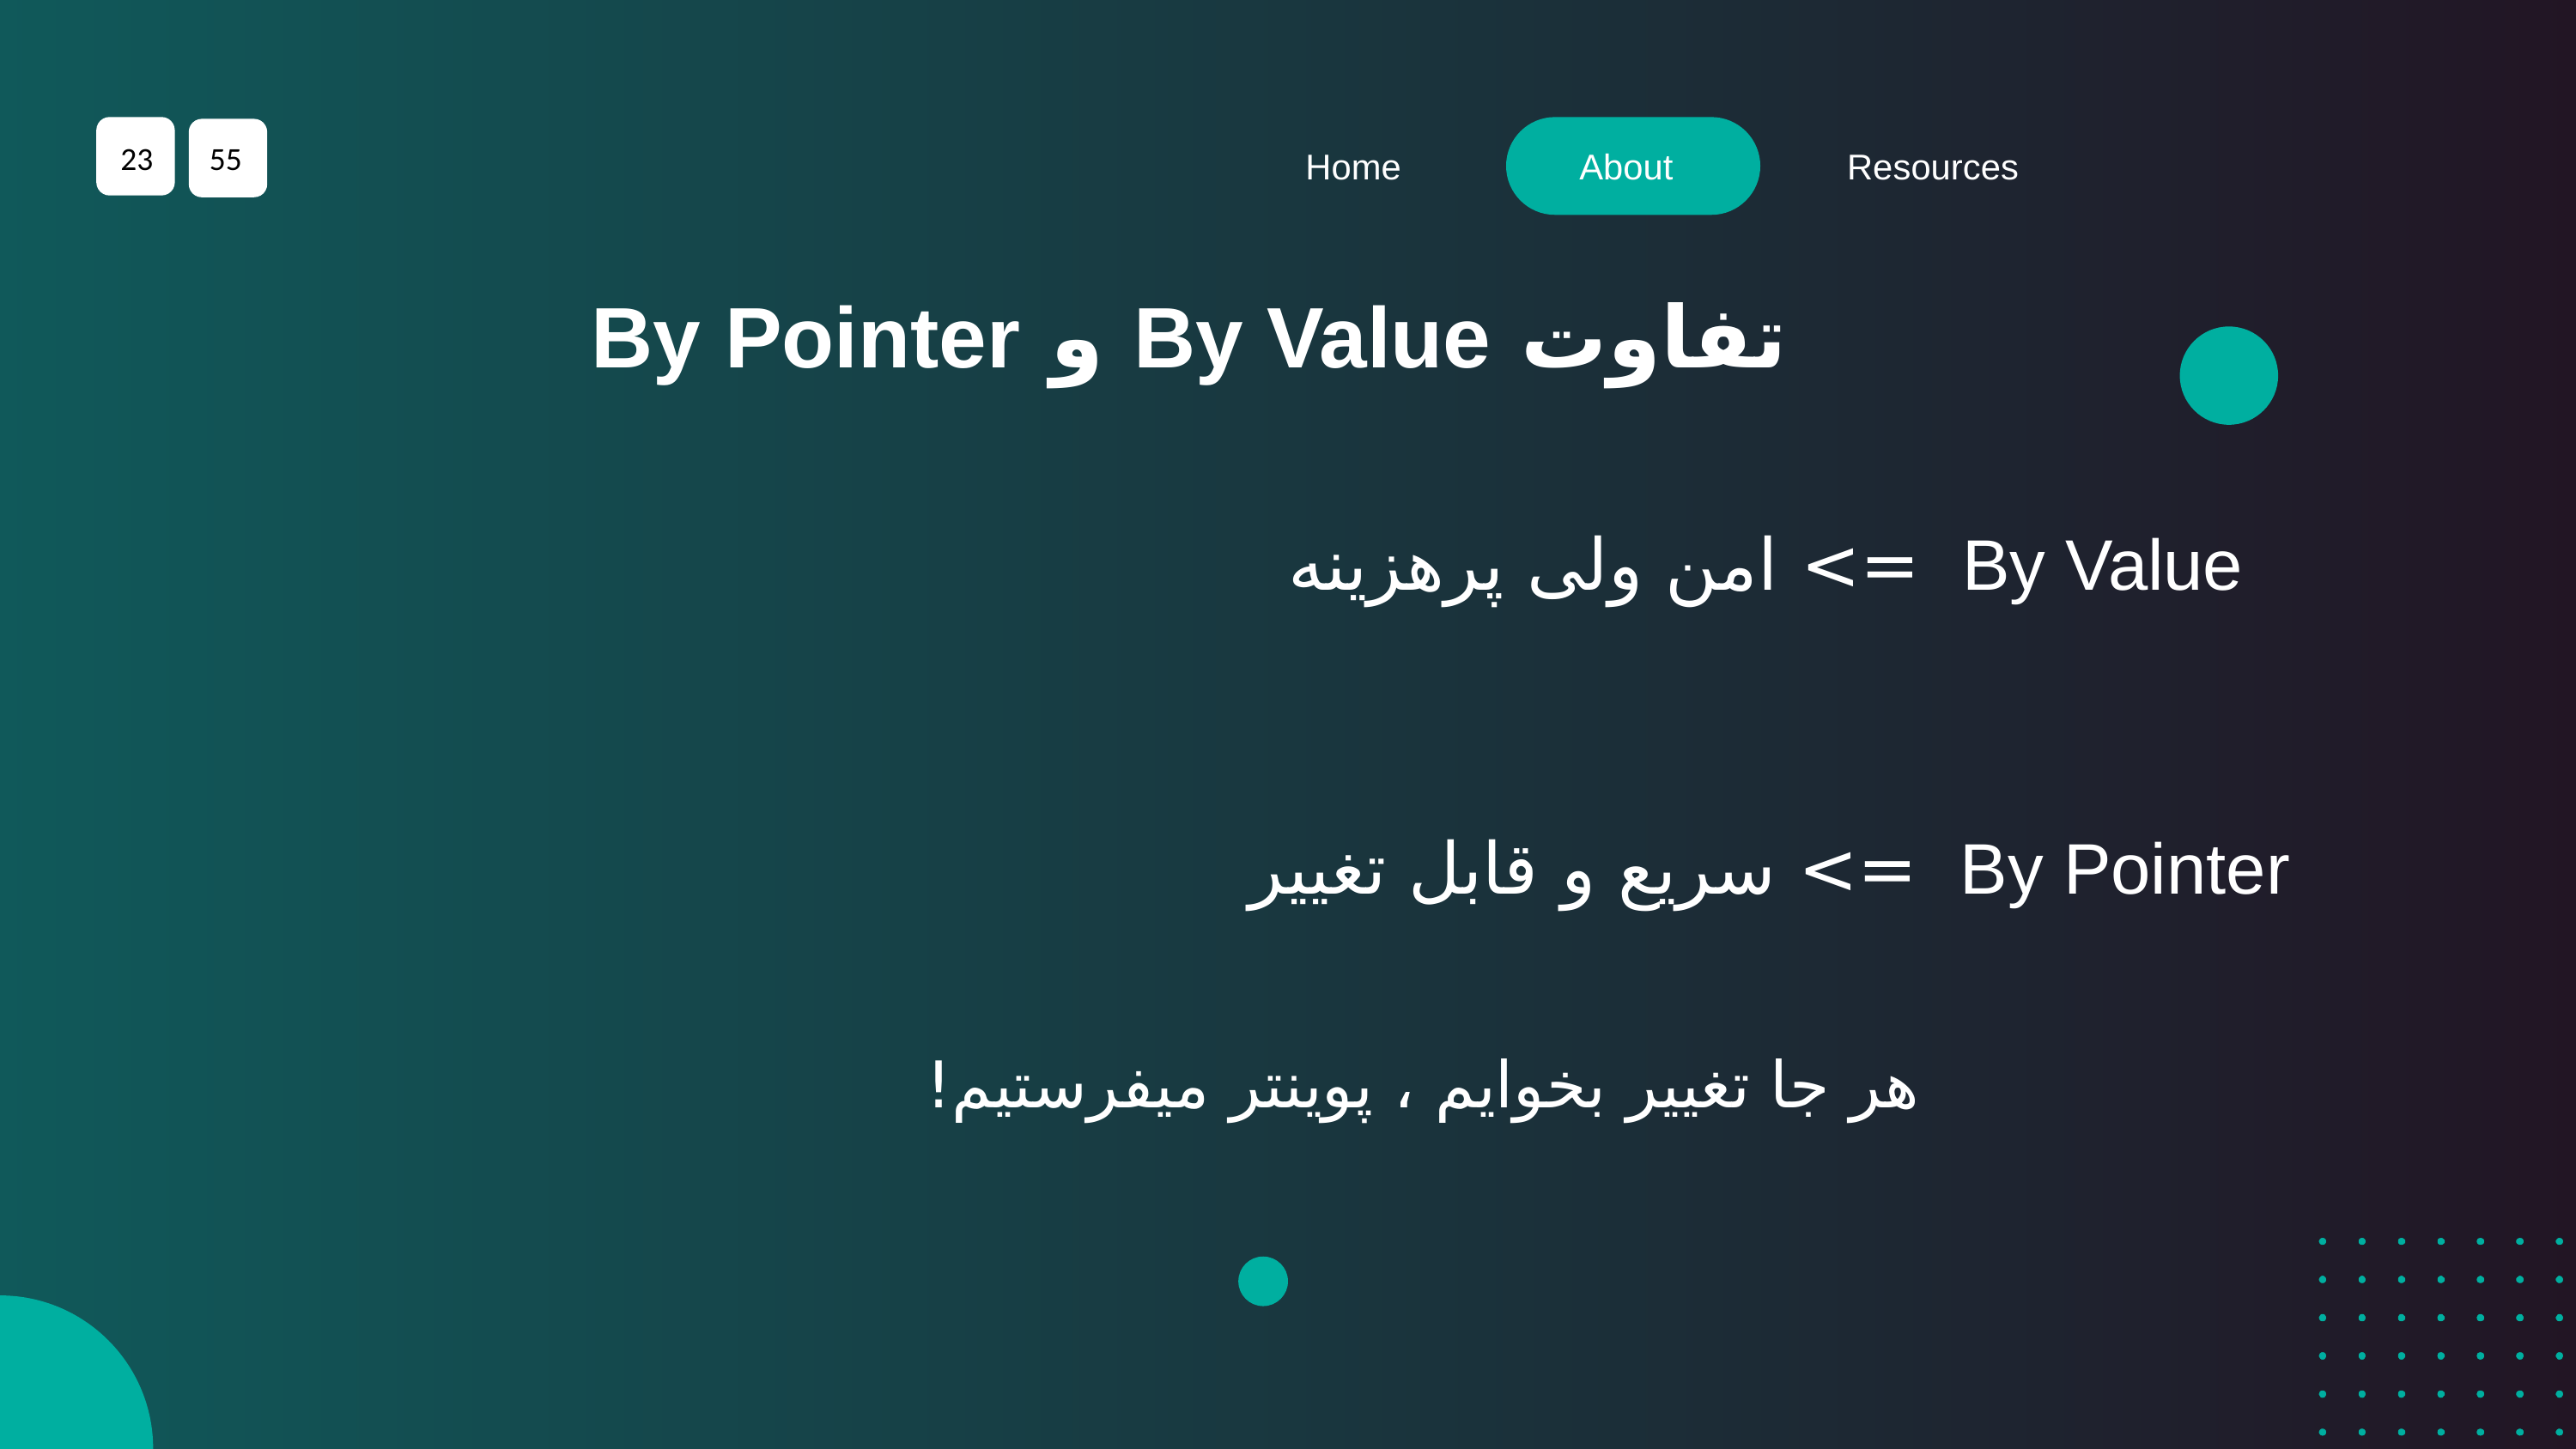

23
55
Home
About
Resources
تفاوت By Value و By Pointer

By Value  => امن ولی پرهزینه
By Pointer  => سریع و قابل تغییر
هر جا تغییر بخوایم ، پوینتر میفرستیم!